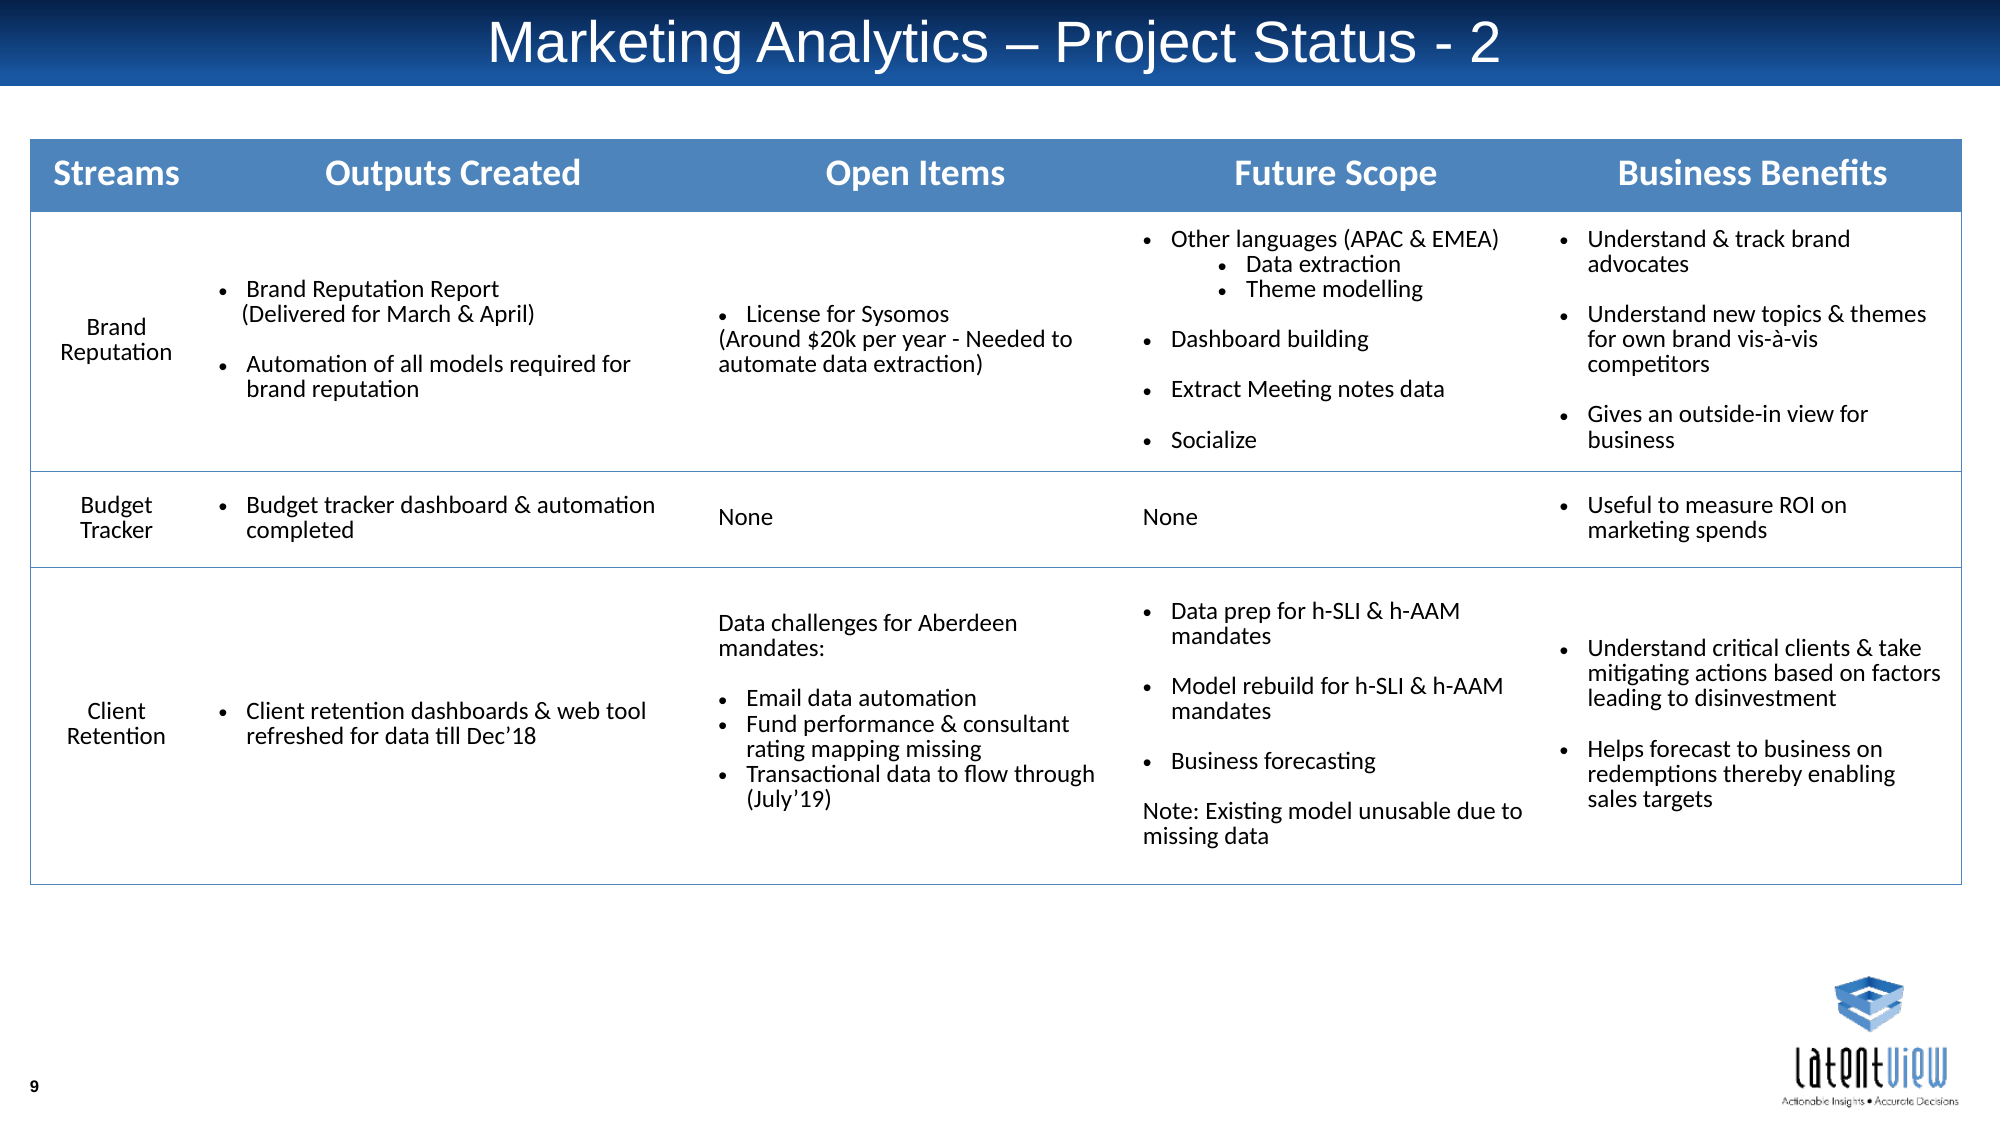

# Marketing Analytics – Project Status - 2
| Streams | Outputs Created | Open Items | Future Scope | Business Benefits |
| --- | --- | --- | --- | --- |
| Brand Reputation | Brand Reputation Report (Delivered for March & April) Automation of all models required for brand reputation | License for Sysomos (Around $20k per year - Needed to automate data extraction) | Other languages (APAC & EMEA) Data extraction Theme modelling Dashboard building Extract Meeting notes data Socialize | Understand & track brand advocates Understand new topics & themes for own brand vis-à-vis competitors Gives an outside-in view for business |
| Budget Tracker | Budget tracker dashboard & automation completed | None | None | Useful to measure ROI on marketing spends |
| Client Retention | Client retention dashboards & web tool refreshed for data till Dec’18 | Data challenges for Aberdeen mandates: Email data automation Fund performance & consultant rating mapping missing Transactional data to flow through (July’19) | Data prep for h-SLI & h-AAM mandates Model rebuild for h-SLI & h-AAM mandates Business forecasting Note: Existing model unusable due to missing data | Understand critical clients & take mitigating actions based on factors leading to disinvestment Helps forecast to business on redemptions thereby enabling sales targets |